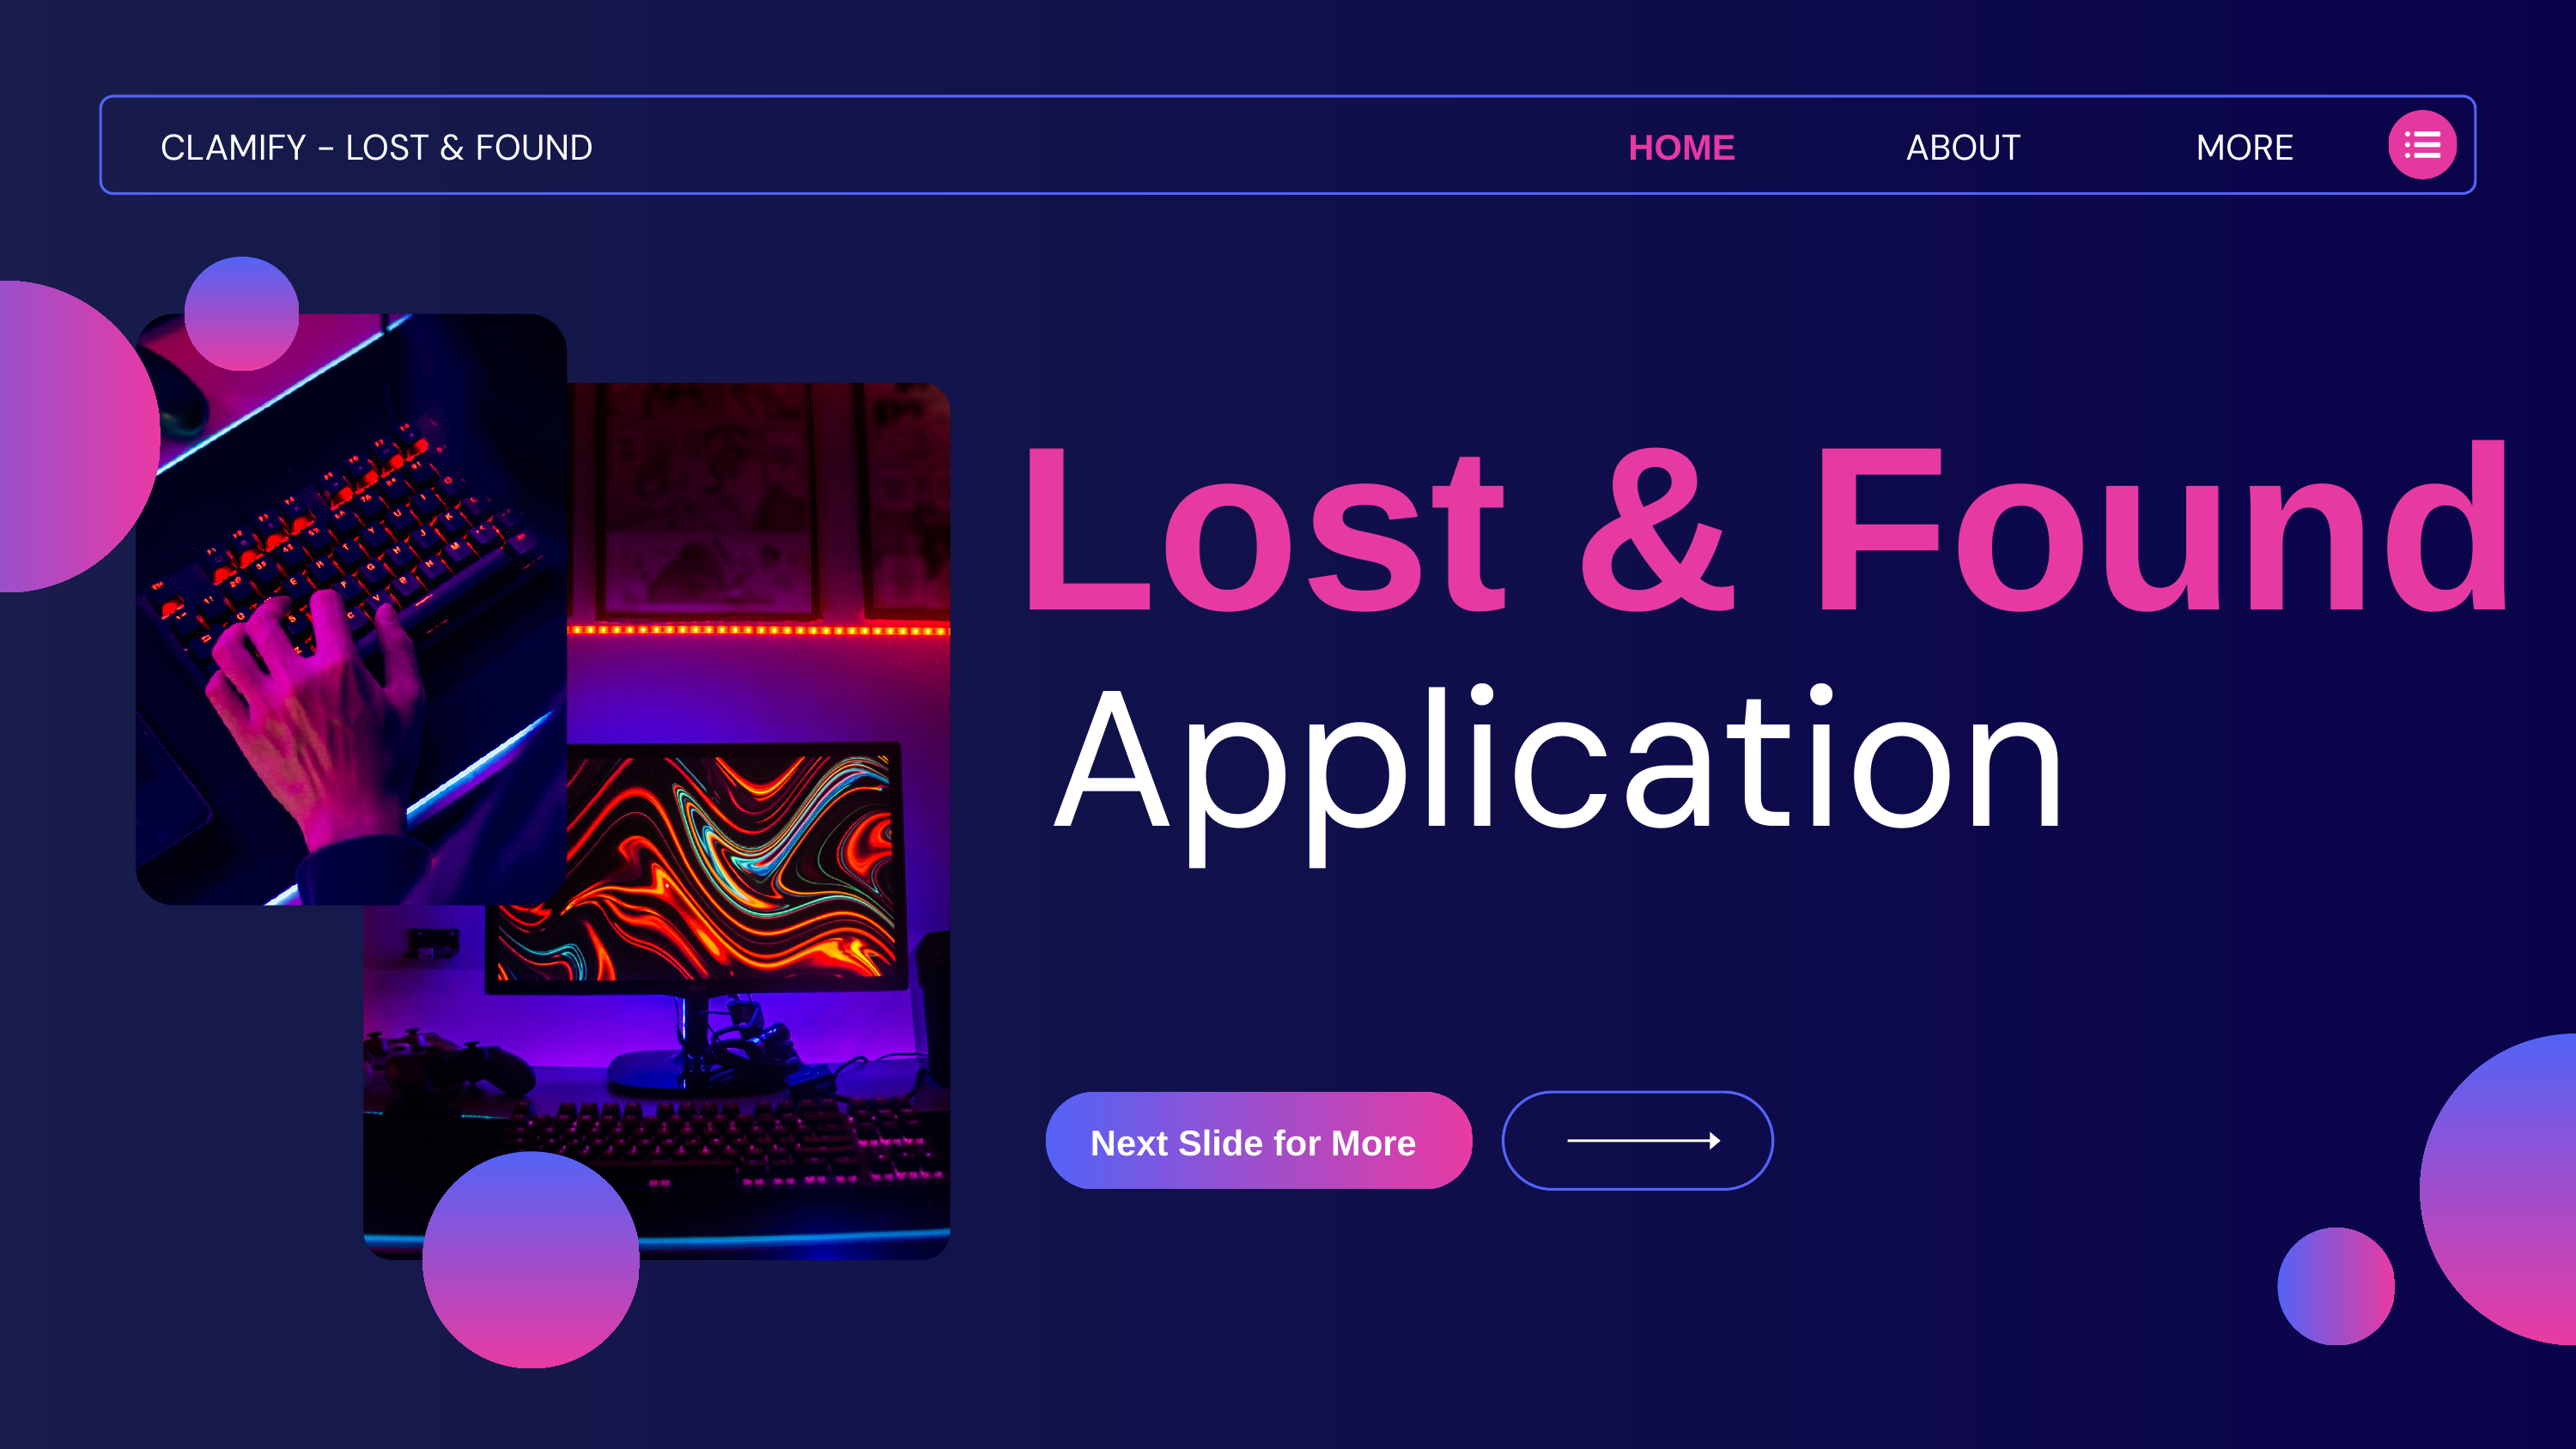

CLAMIFY - LOST & FOUND
HOME
ABOUT
MORE

Lost & Found

Application

Next Slide for More